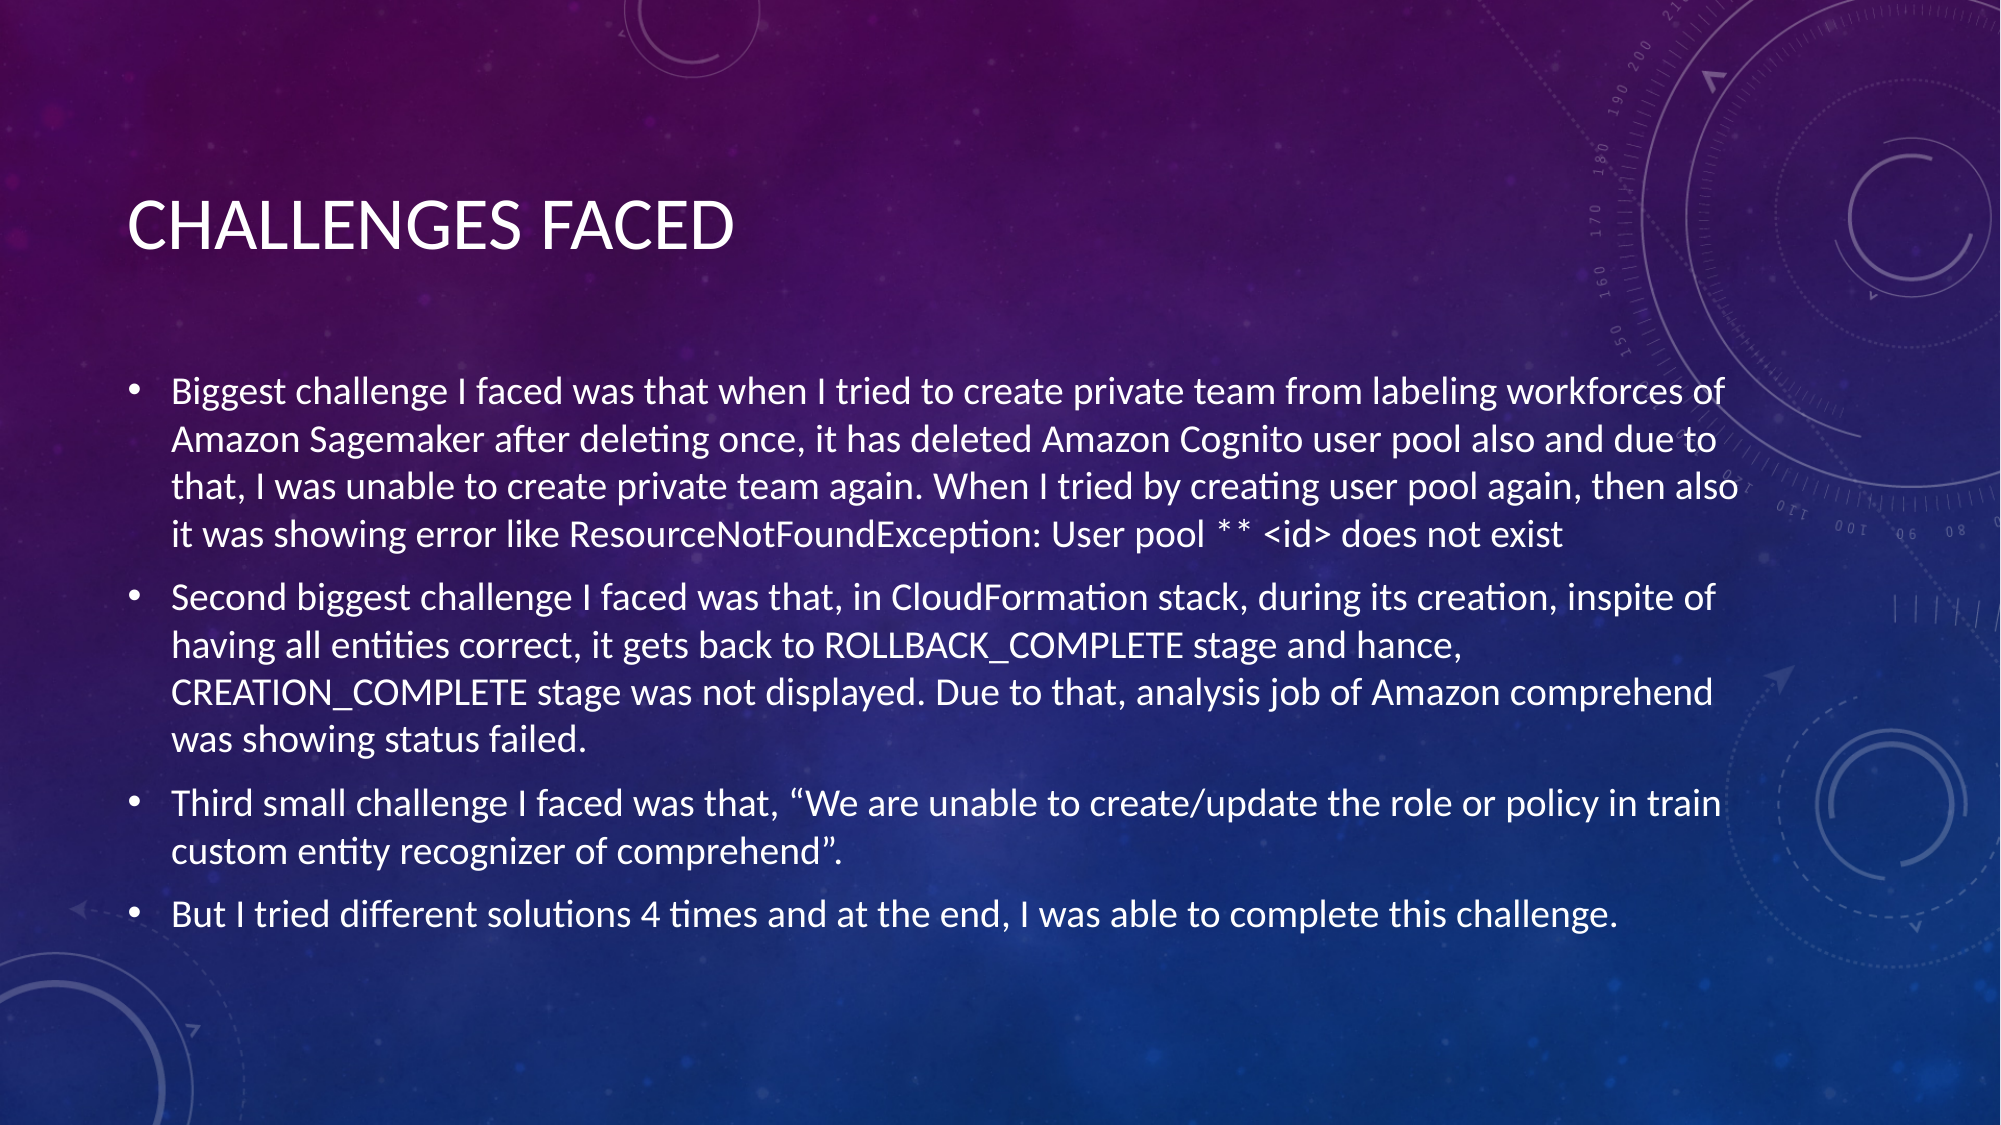

# CHALLENGES FACED
Biggest challenge I faced was that when I tried to create private team from labeling workforces of Amazon Sagemaker after deleting once, it has deleted Amazon Cognito user pool also and due to that, I was unable to create private team again. When I tried by creating user pool again, then also it was showing error like ResourceNotFoundException: User pool ** <id> does not exist
Second biggest challenge I faced was that, in CloudFormation stack, during its creation, inspite of having all entities correct, it gets back to ROLLBACK_COMPLETE stage and hance, CREATION_COMPLETE stage was not displayed. Due to that, analysis job of Amazon comprehend was showing status failed.
Third small challenge I faced was that, “We are unable to create/update the role or policy in train custom entity recognizer of comprehend”.
But I tried different solutions 4 times and at the end, I was able to complete this challenge.